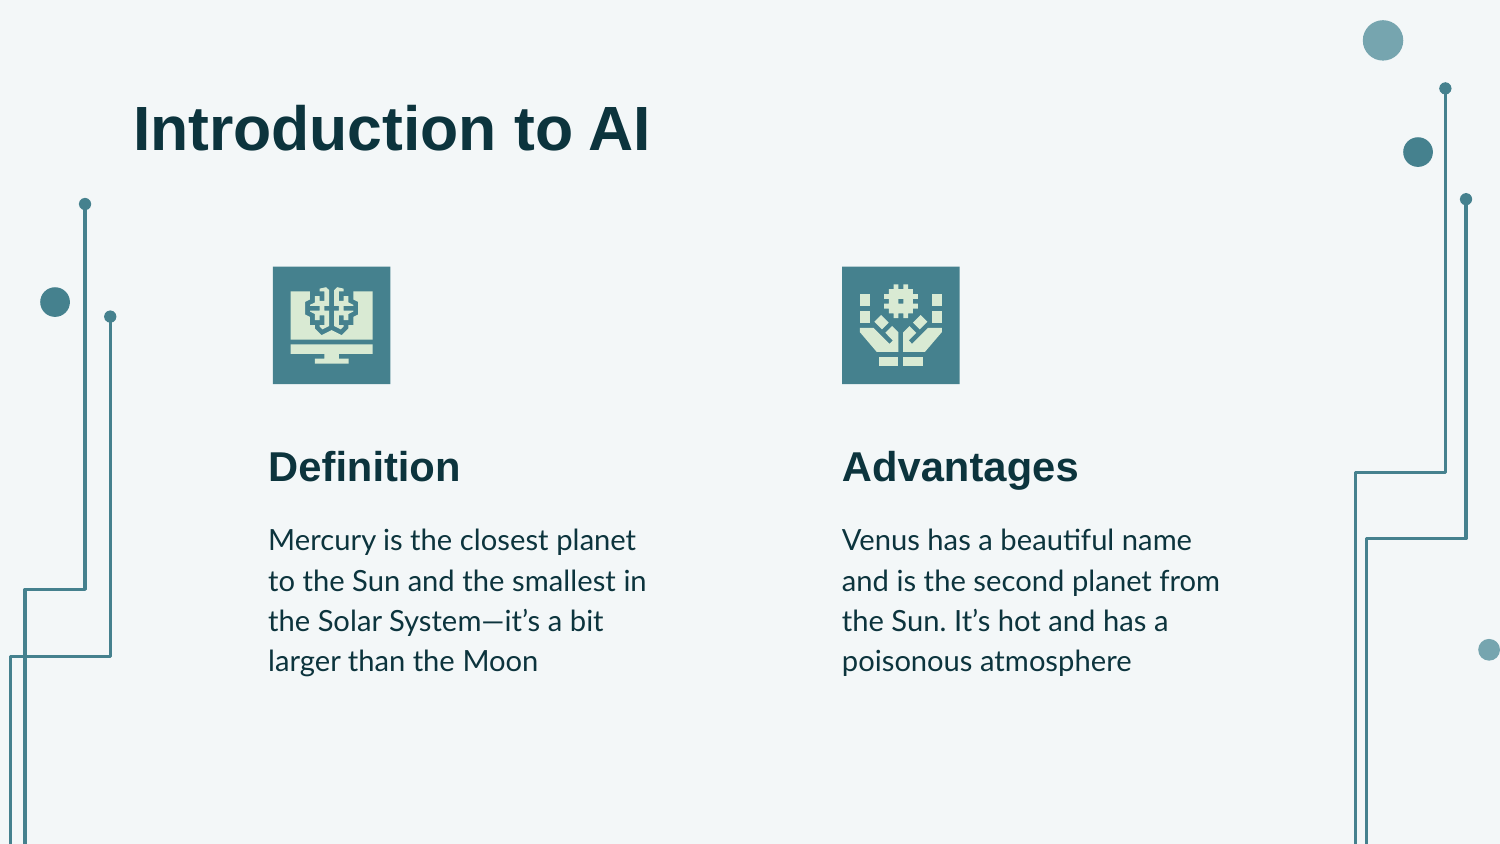

# Introduction to AI

Definition
Advantages
Mercury is the closest planet to the Sun and the smallest in the Solar System—it’s a bit larger than the Moon
Venus has a beautiful name and is the second planet from the Sun. It’s hot and has a poisonous atmosphere